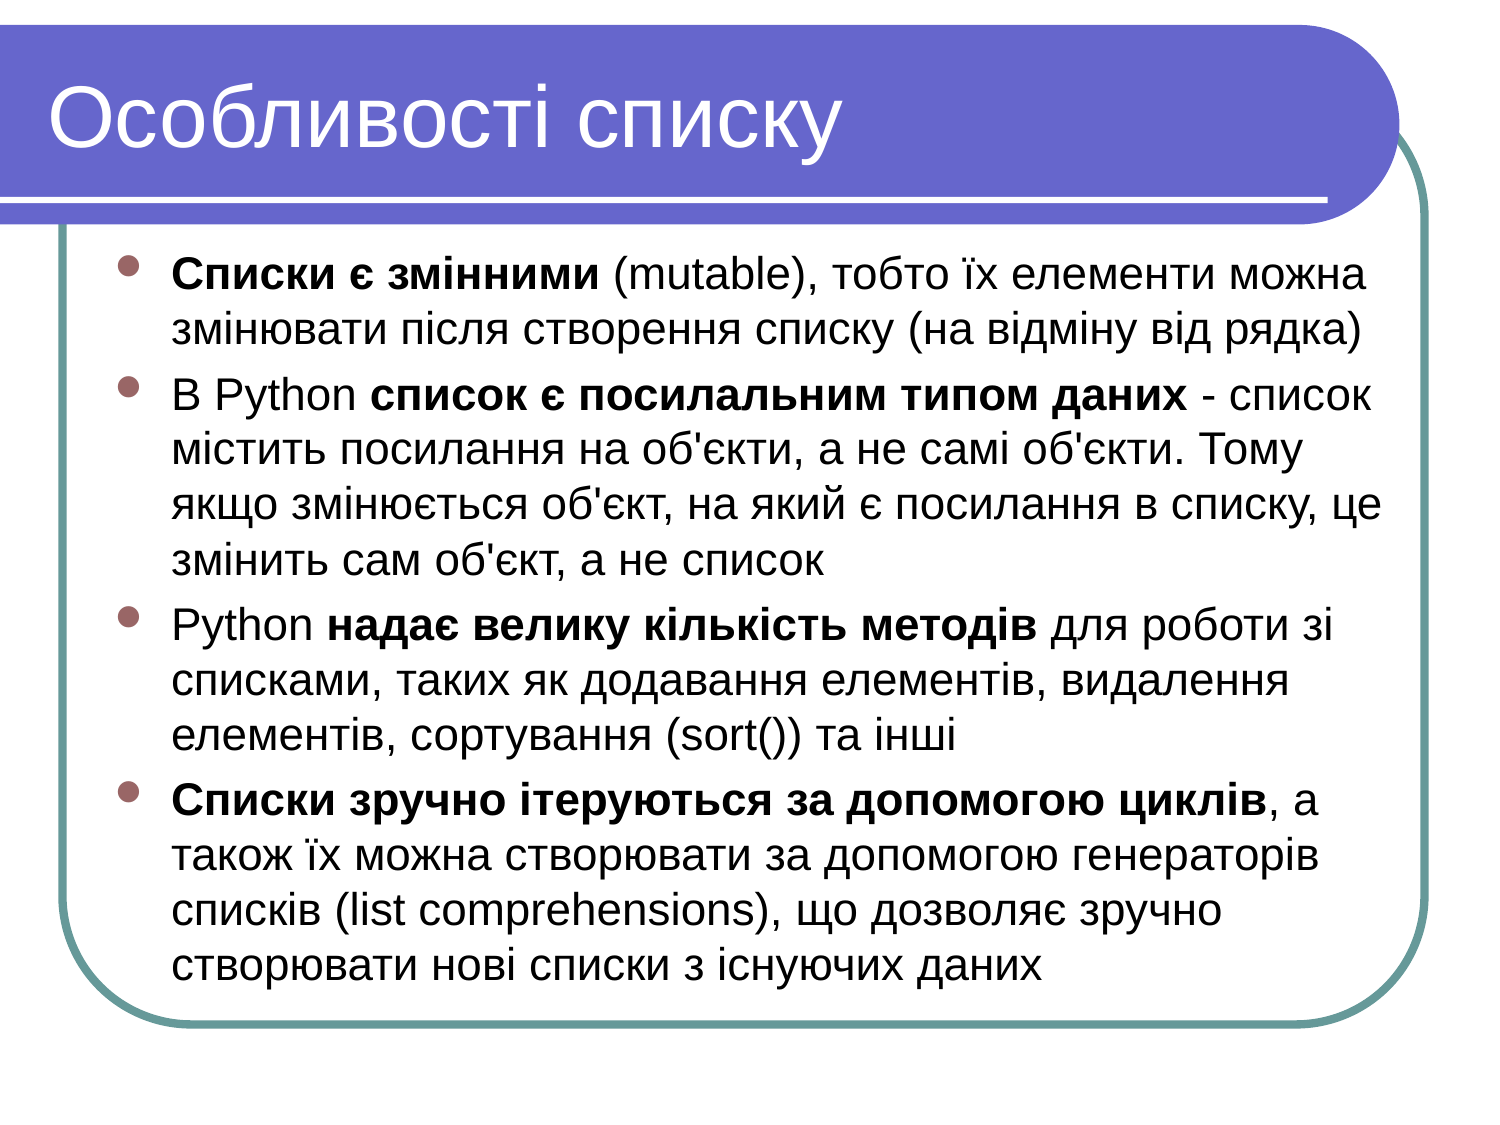

Особливості списку
Списки є змiнними (mutable), тобто їх елементи можна змінювати після створення списку (на відміну від рядка)
В Python список є посилальним типом даних - список містить посилання на об'єкти, а не самі об'єкти. Тому якщо змінюється об'єкт, на який є посилання в списку, це змінить сам об'єкт, а не список
Python надає велику кількість методів для роботи зі списками, таких як додавання елементів, видалення елементів, сортування (sort()) та інші
Списки зручно ітеруються за допомогою циклів, а також їх можна створювати за допомогою генераторів списків (list comprehensions), що дозволяє зручно створювати нові списки з існуючих даних